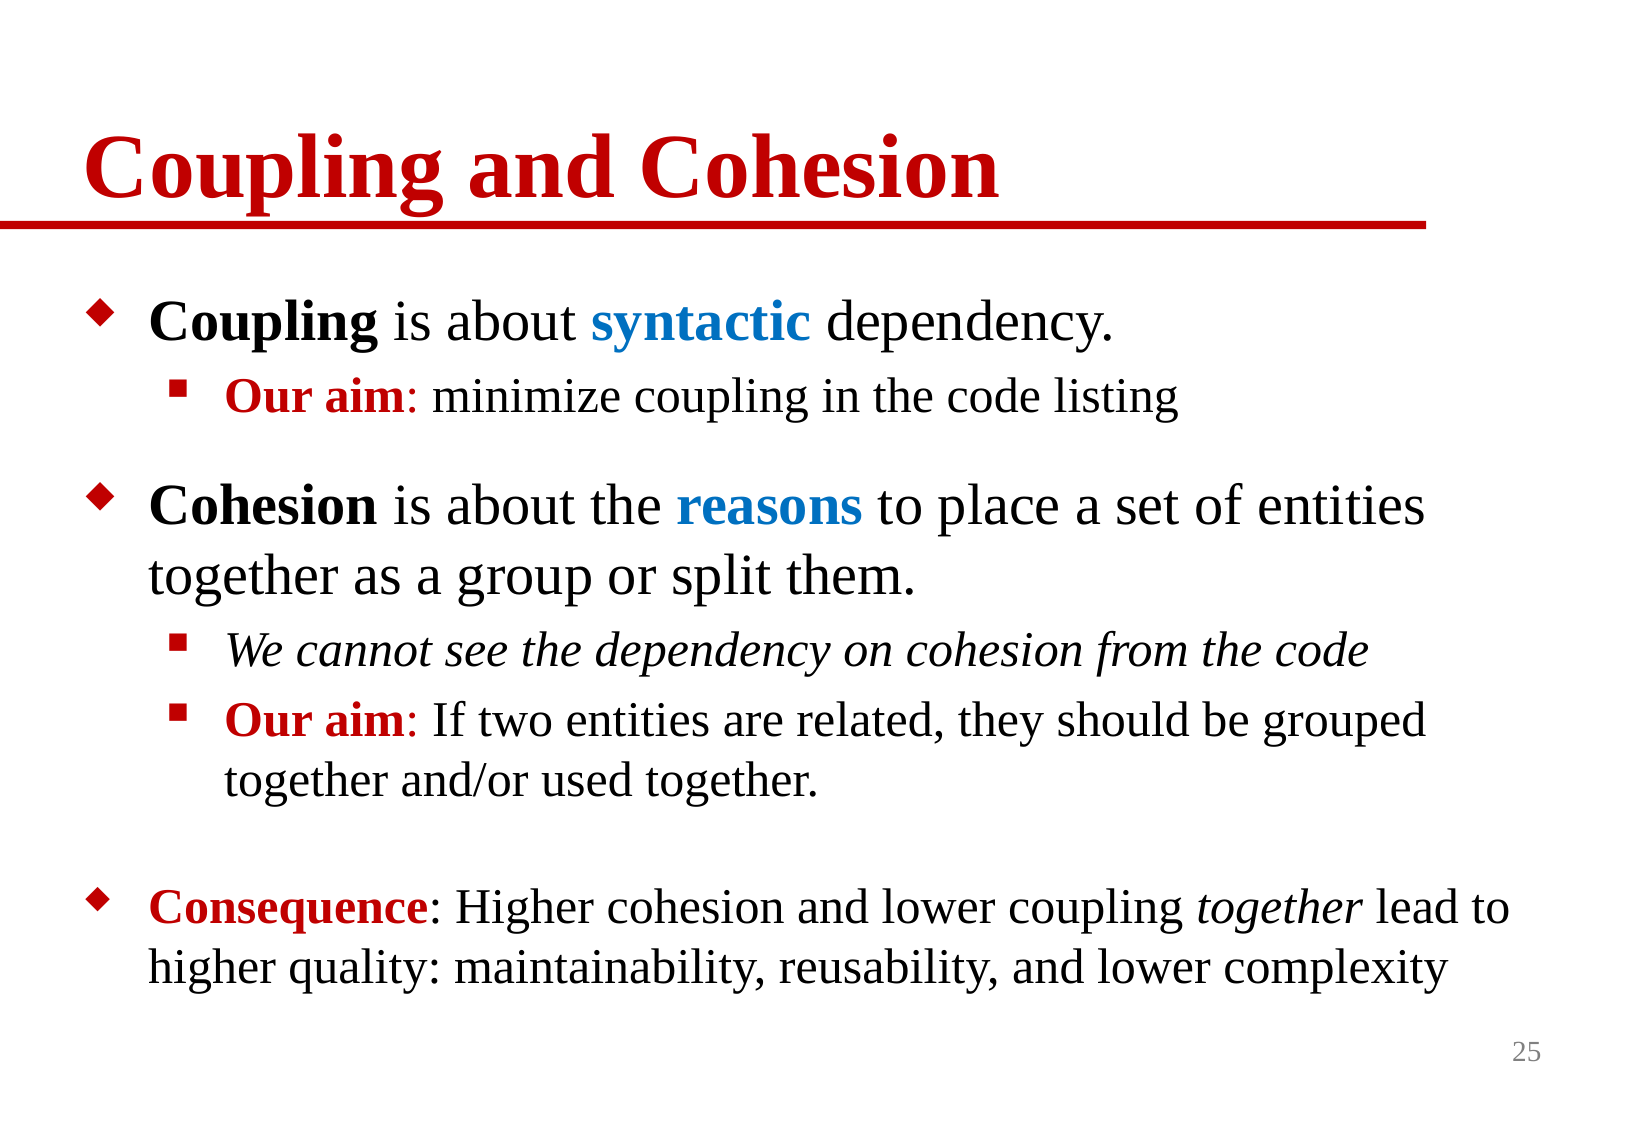

# Coupling and Cohesion
Coupling is about syntactic dependency.
Our aim: minimize coupling in the code listing

Cohesion is about the reasons to place a set of entities together as a group or split them.
We cannot see the dependency on cohesion from the code
Our aim: If two entities are related, they should be grouped together and/or used together.

Consequence: Higher cohesion and lower coupling together lead to higher quality: maintainability, reusability, and lower complexity

25